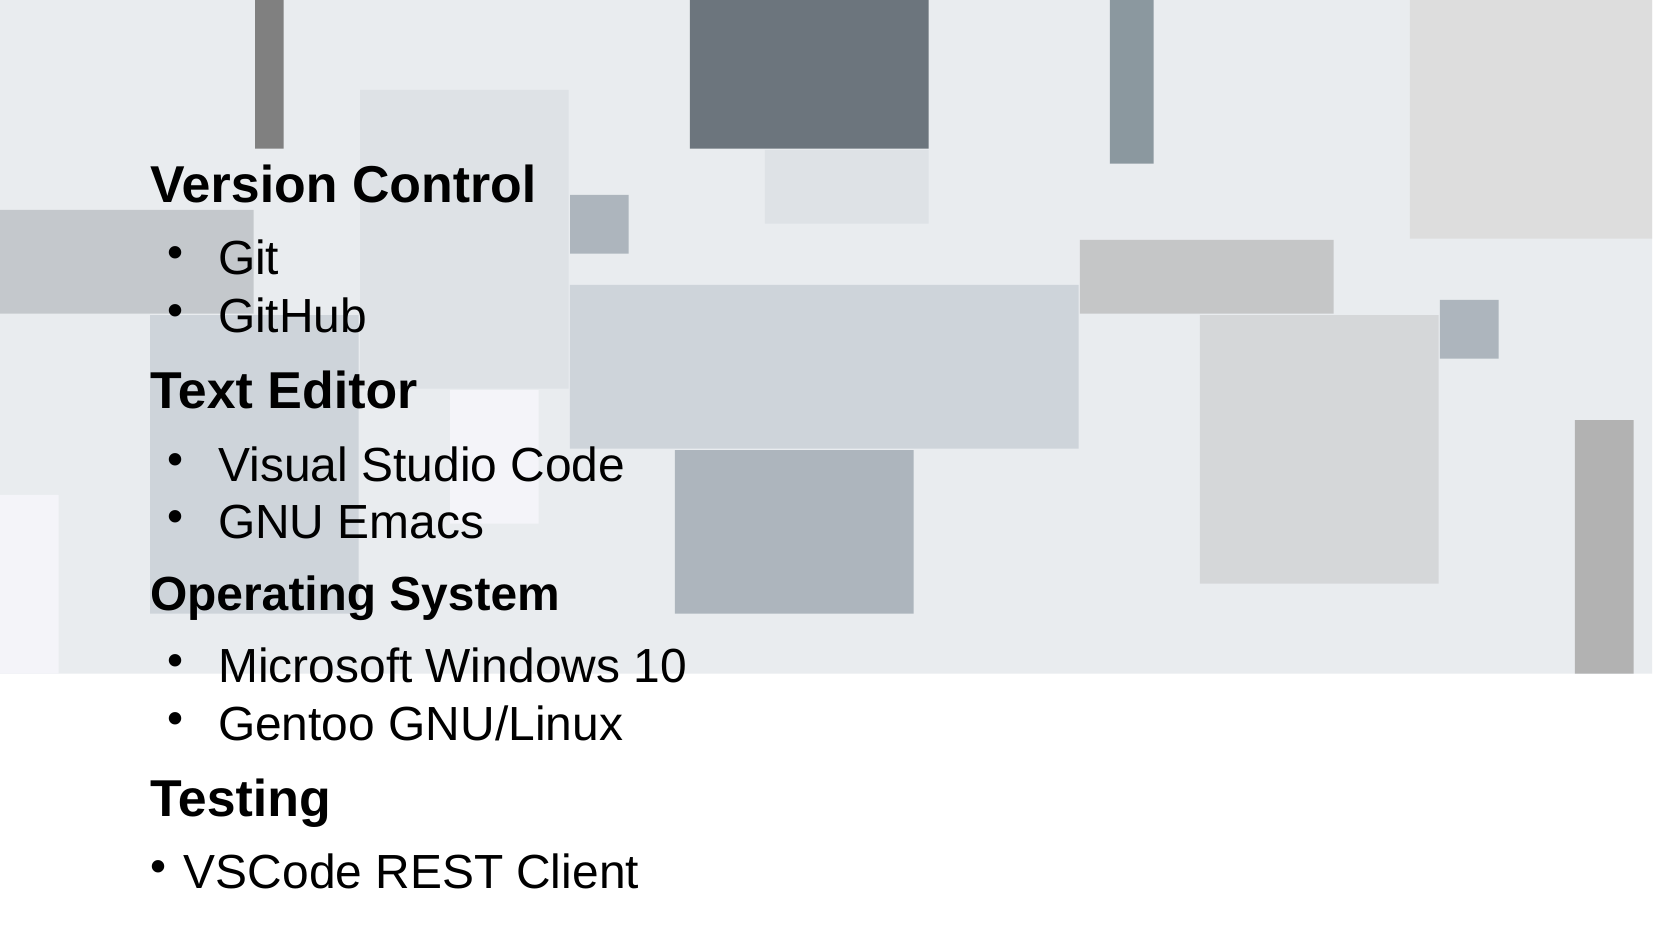

# Version Control
Git
GitHub
Text Editor
Visual Studio Code
GNU Emacs
Operating System
Microsoft Windows 10
Gentoo GNU/Linux
Testing
VSCode REST Client